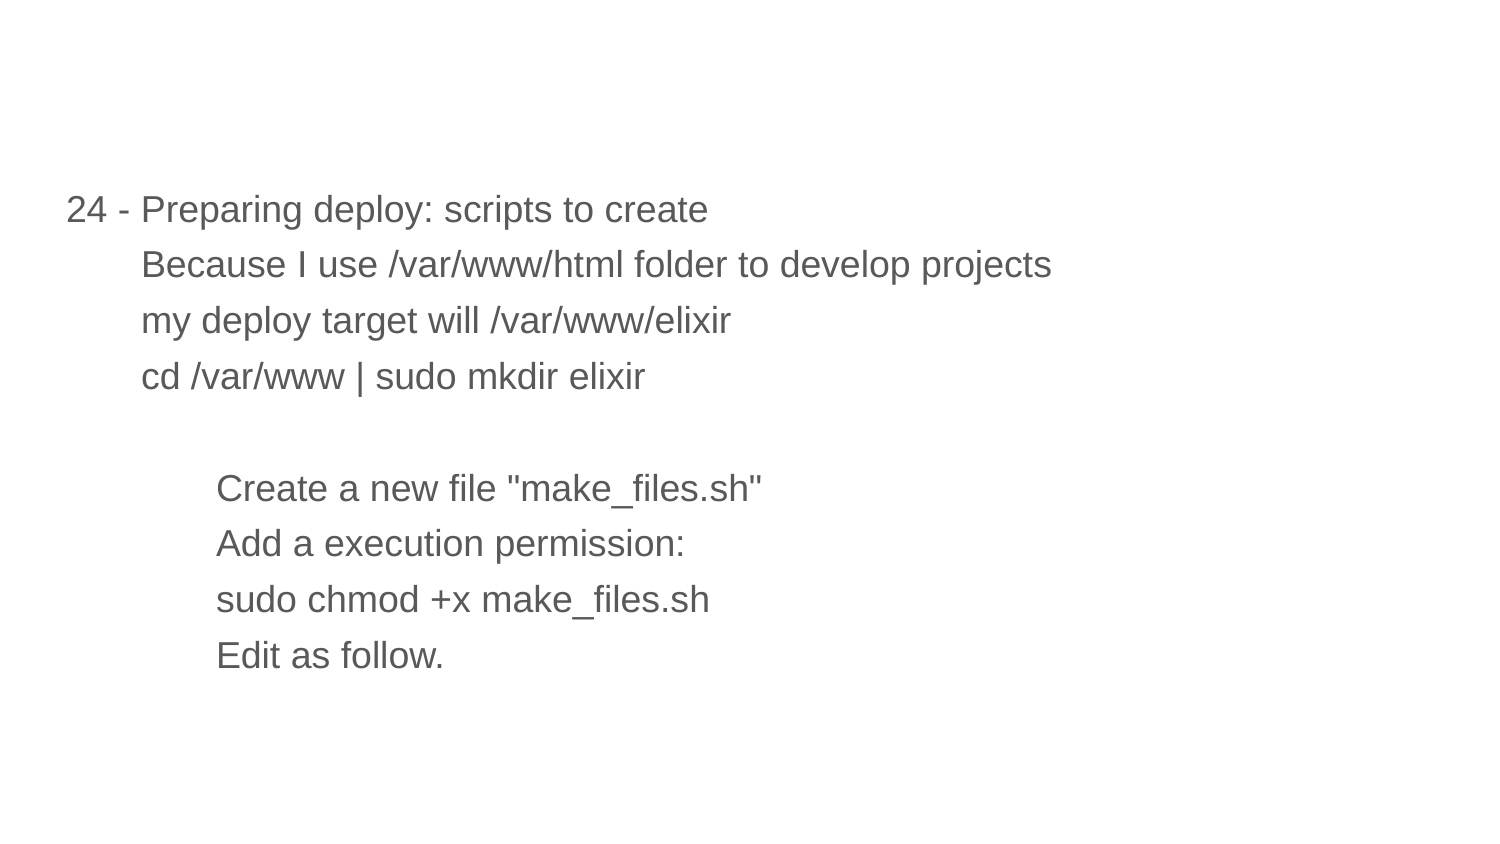

#
24 - Preparing deploy: scripts to create
Because I use /var/www/html folder to develop projects
my deploy target will /var/www/elixir
cd /var/www | sudo mkdir elixir

	Create a new file "make_files.sh"
	Add a execution permission:
	sudo chmod +x make_files.sh
	Edit as follow.